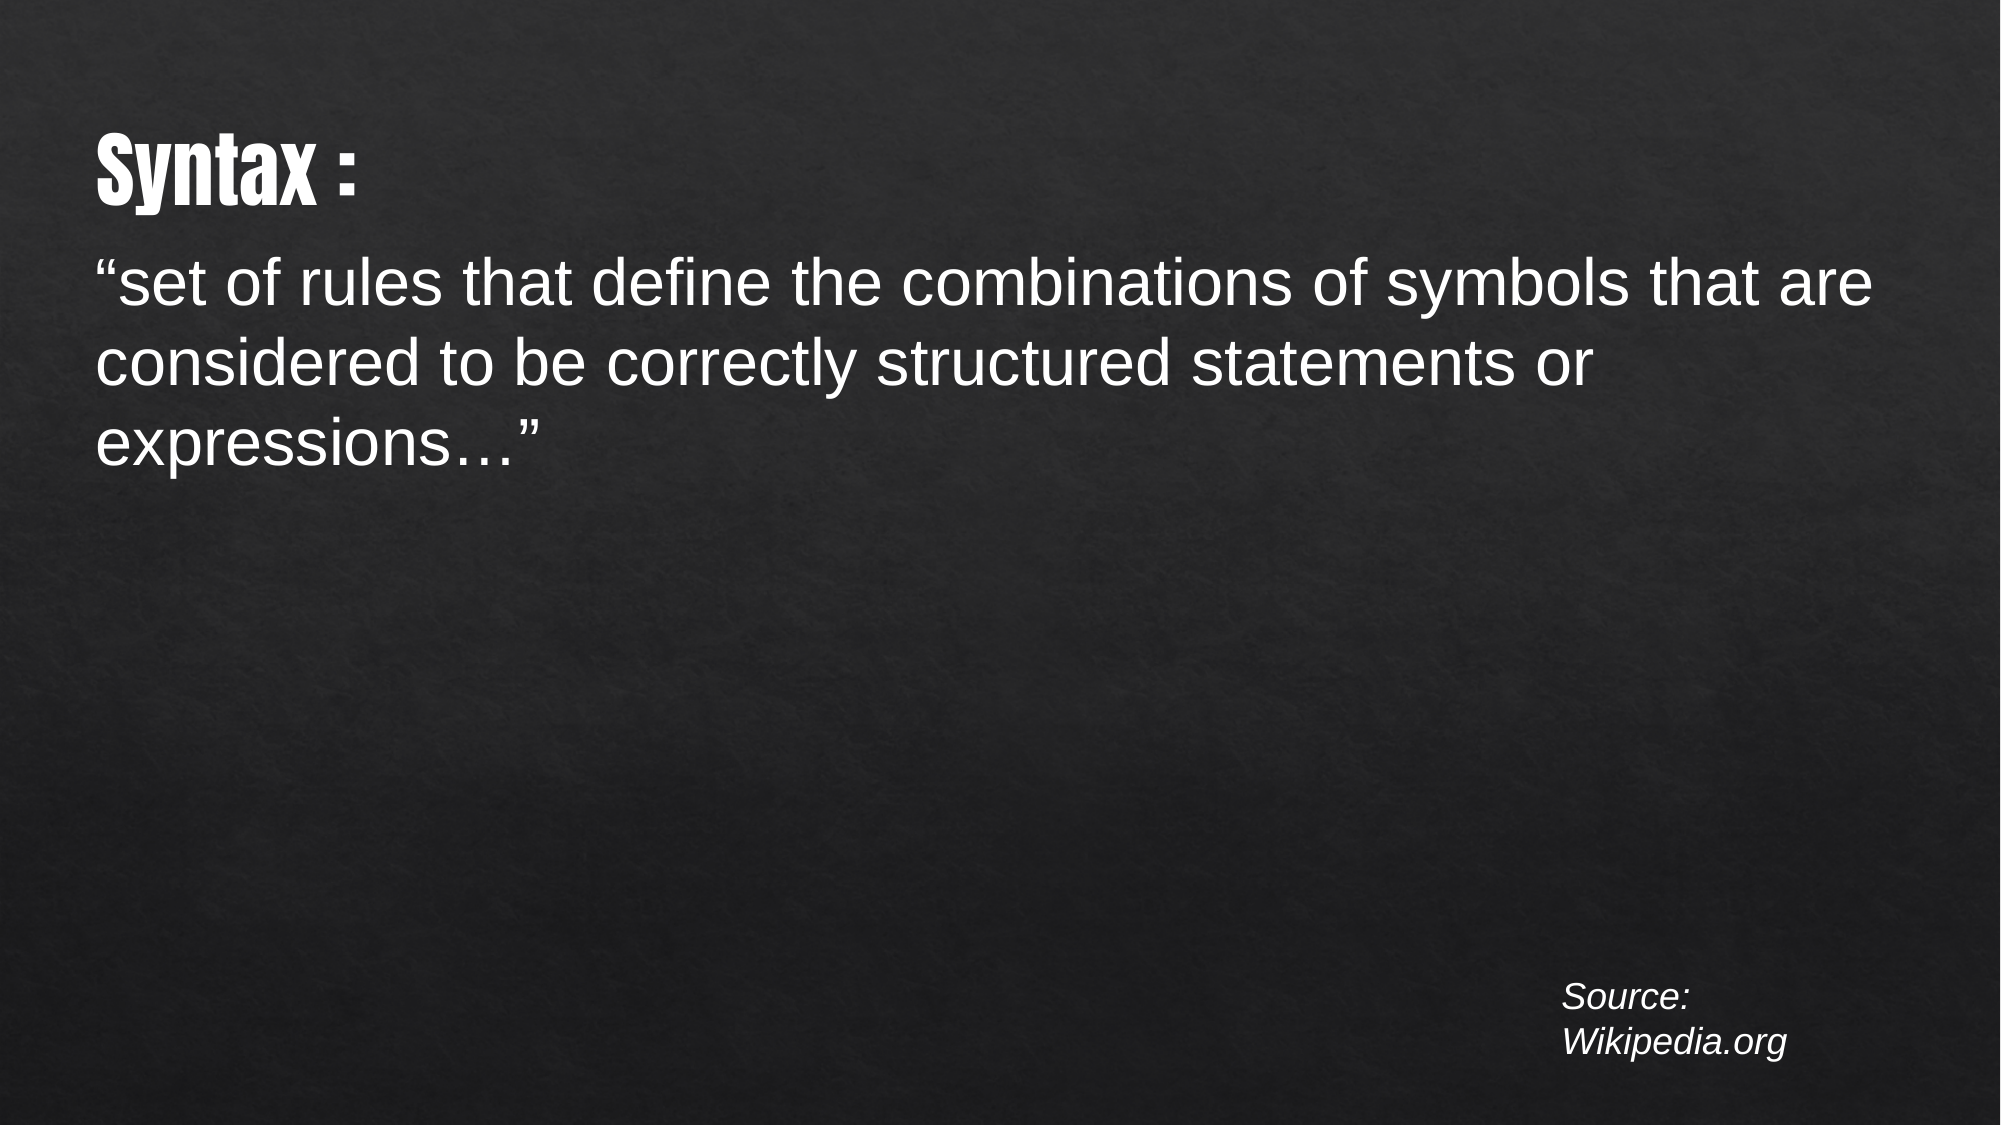

Syntax :
“set of rules that define the combinations of symbols that are considered to be correctly structured statements or expressions…”
Source: Wikipedia.org